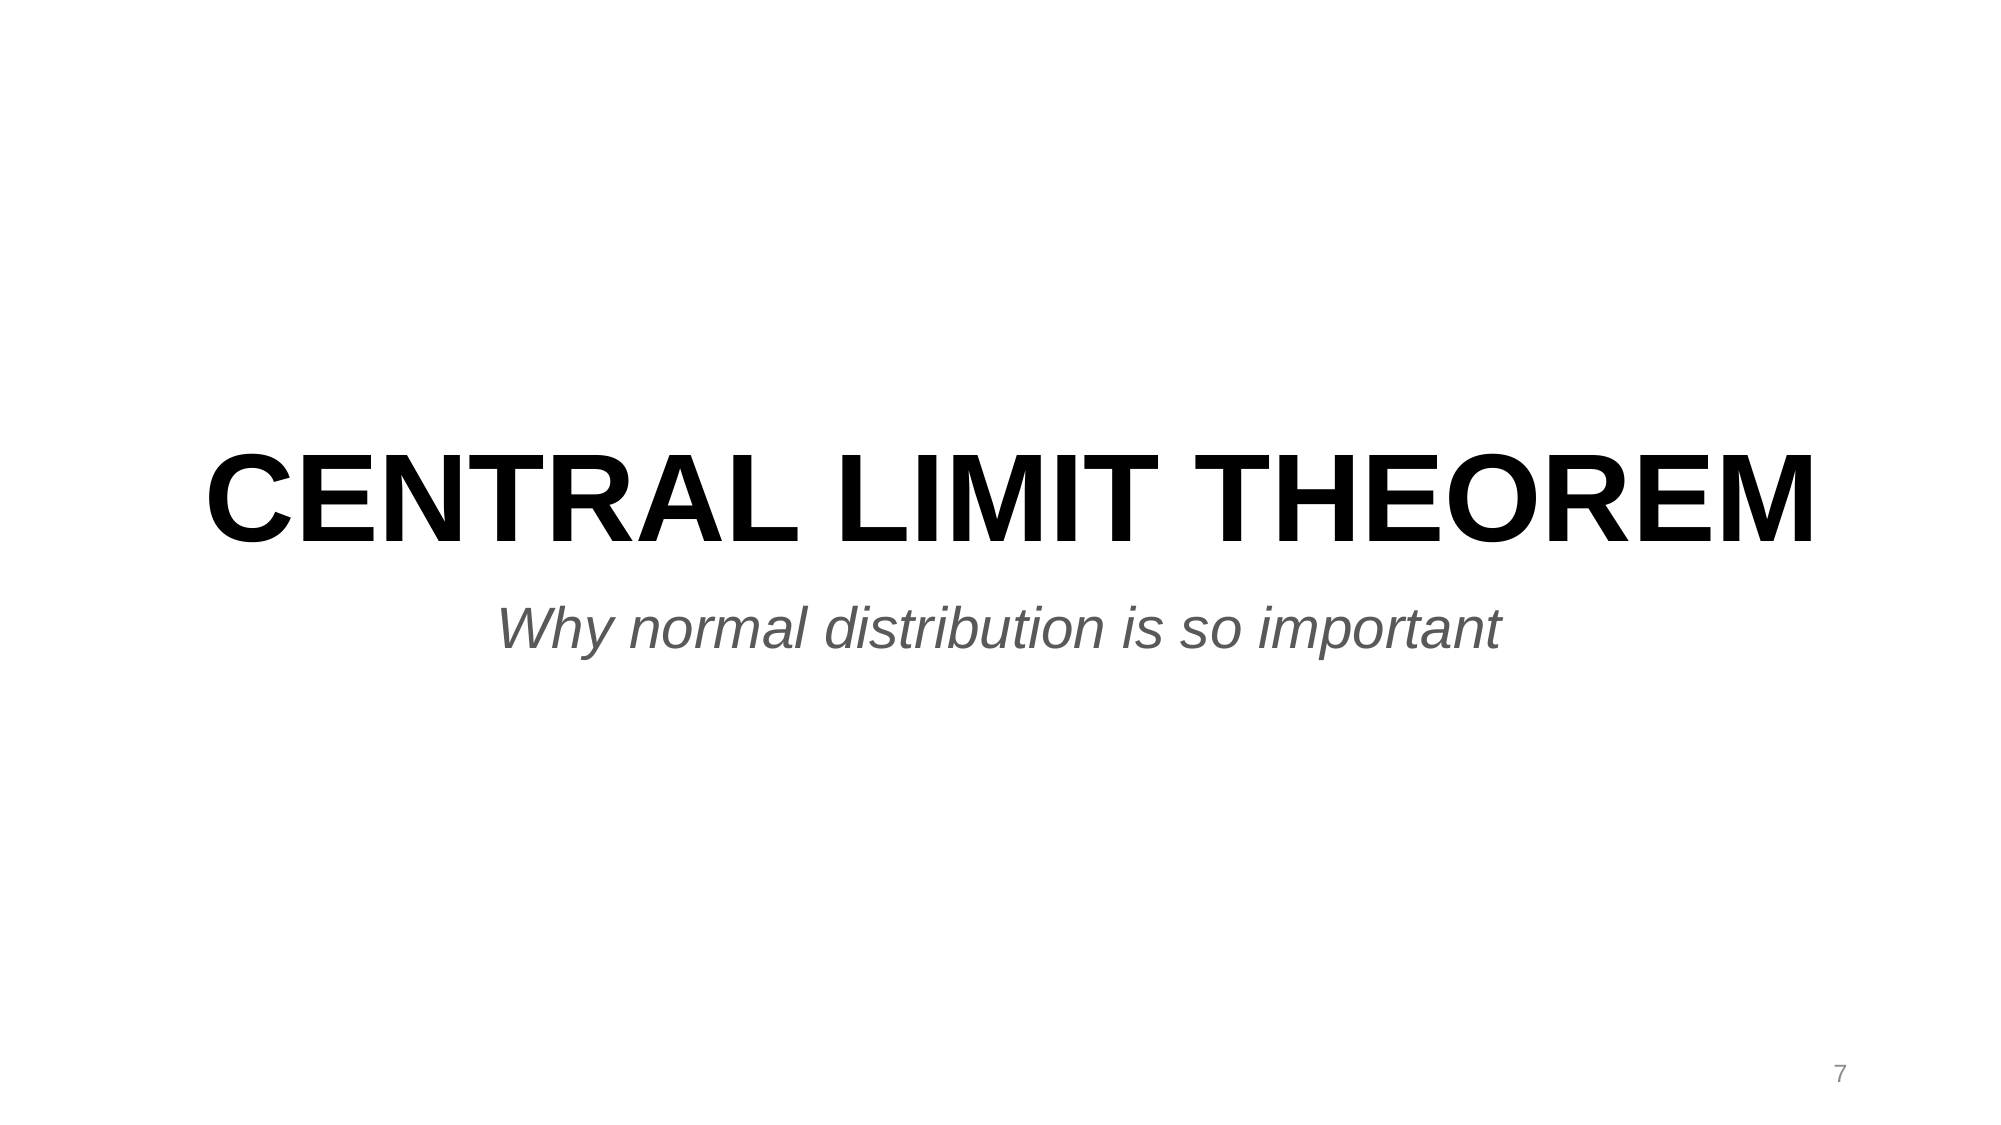

# CENTRAL LIMIT THEOREM
Why normal distribution is so important
7